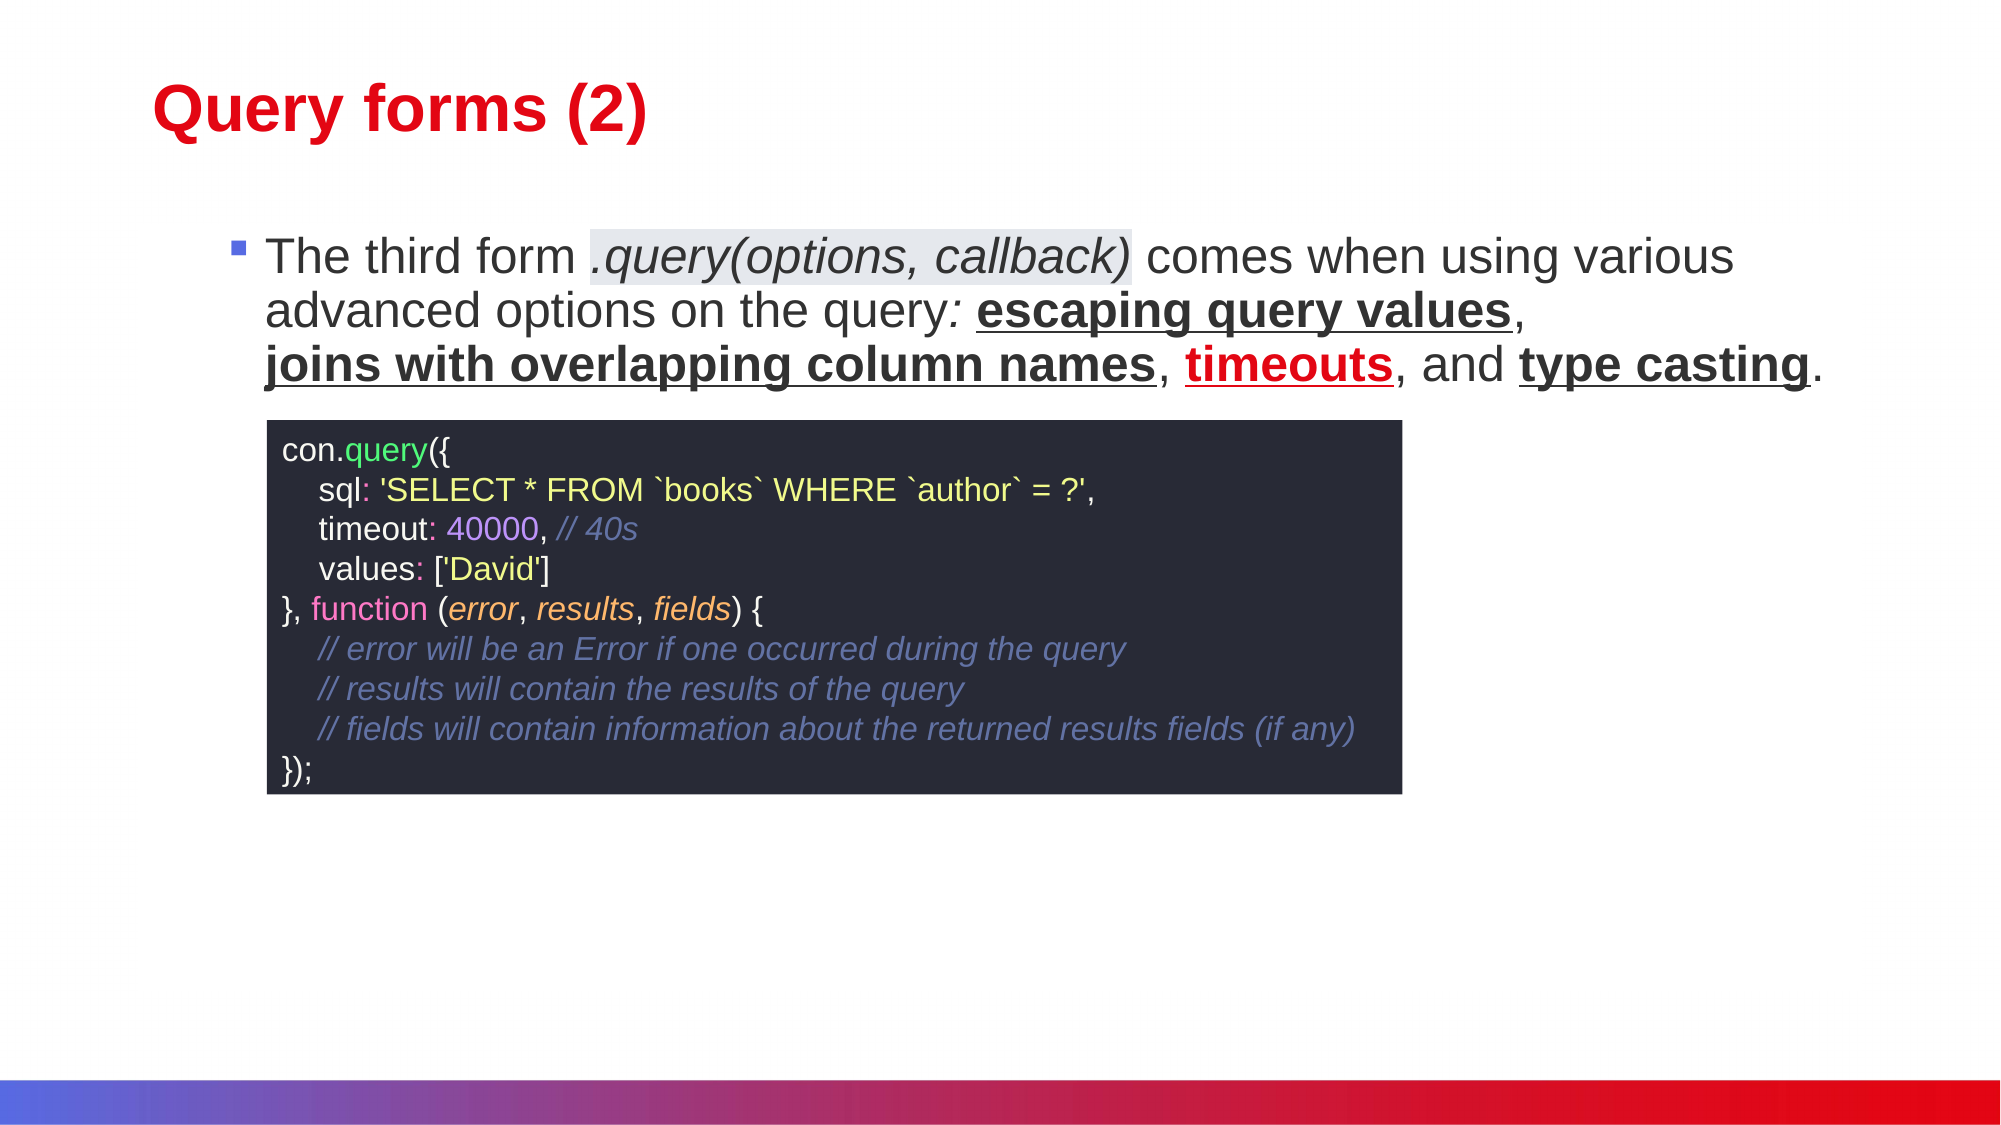

# Query forms (2)
The third form .query(options, callback) comes when using various advanced options on the query: escaping query values, joins with overlapping column names, timeouts, and type casting.
con.query({
    sql: 'SELECT * FROM `books` WHERE `author` = ?',
    timeout: 40000, // 40s
    values: ['David']
}, function (error, results, fields) {
    // error will be an Error if one occurred during the query
    // results will contain the results of the query
    // fields will contain information about the returned results fields (if any)
});